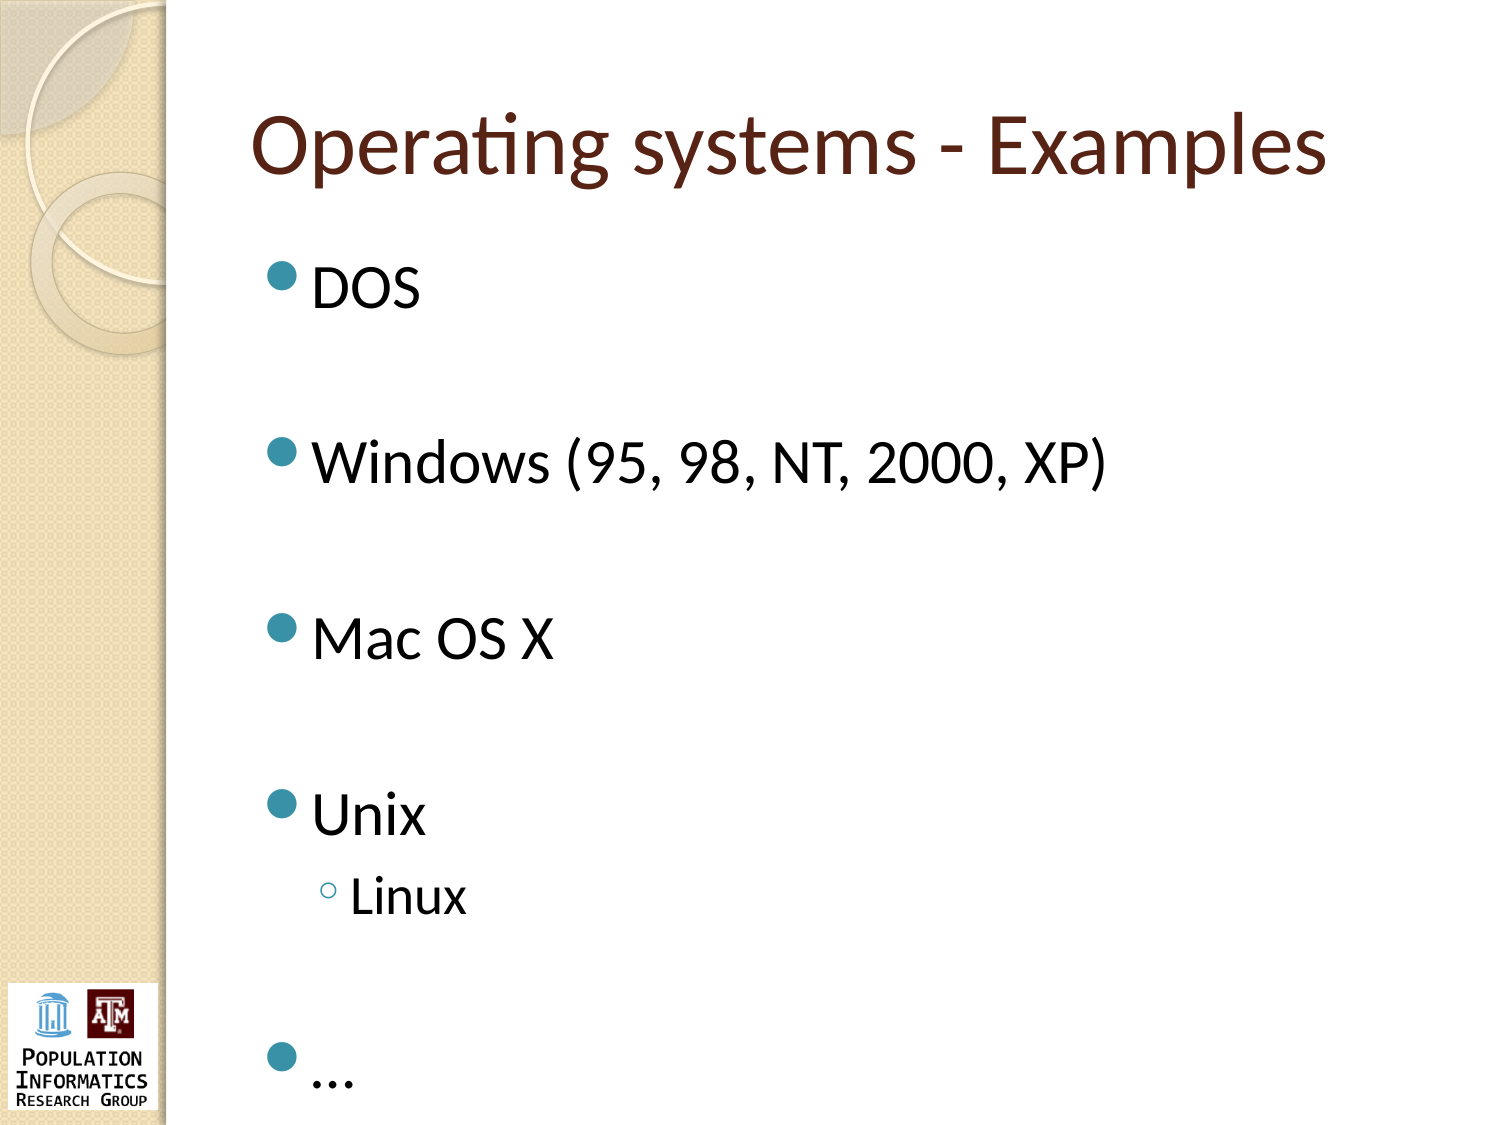

# Operating systems - Examples
DOS

Windows (95, 98, NT, 2000, XP)

Mac OS X

Unix
Linux

…